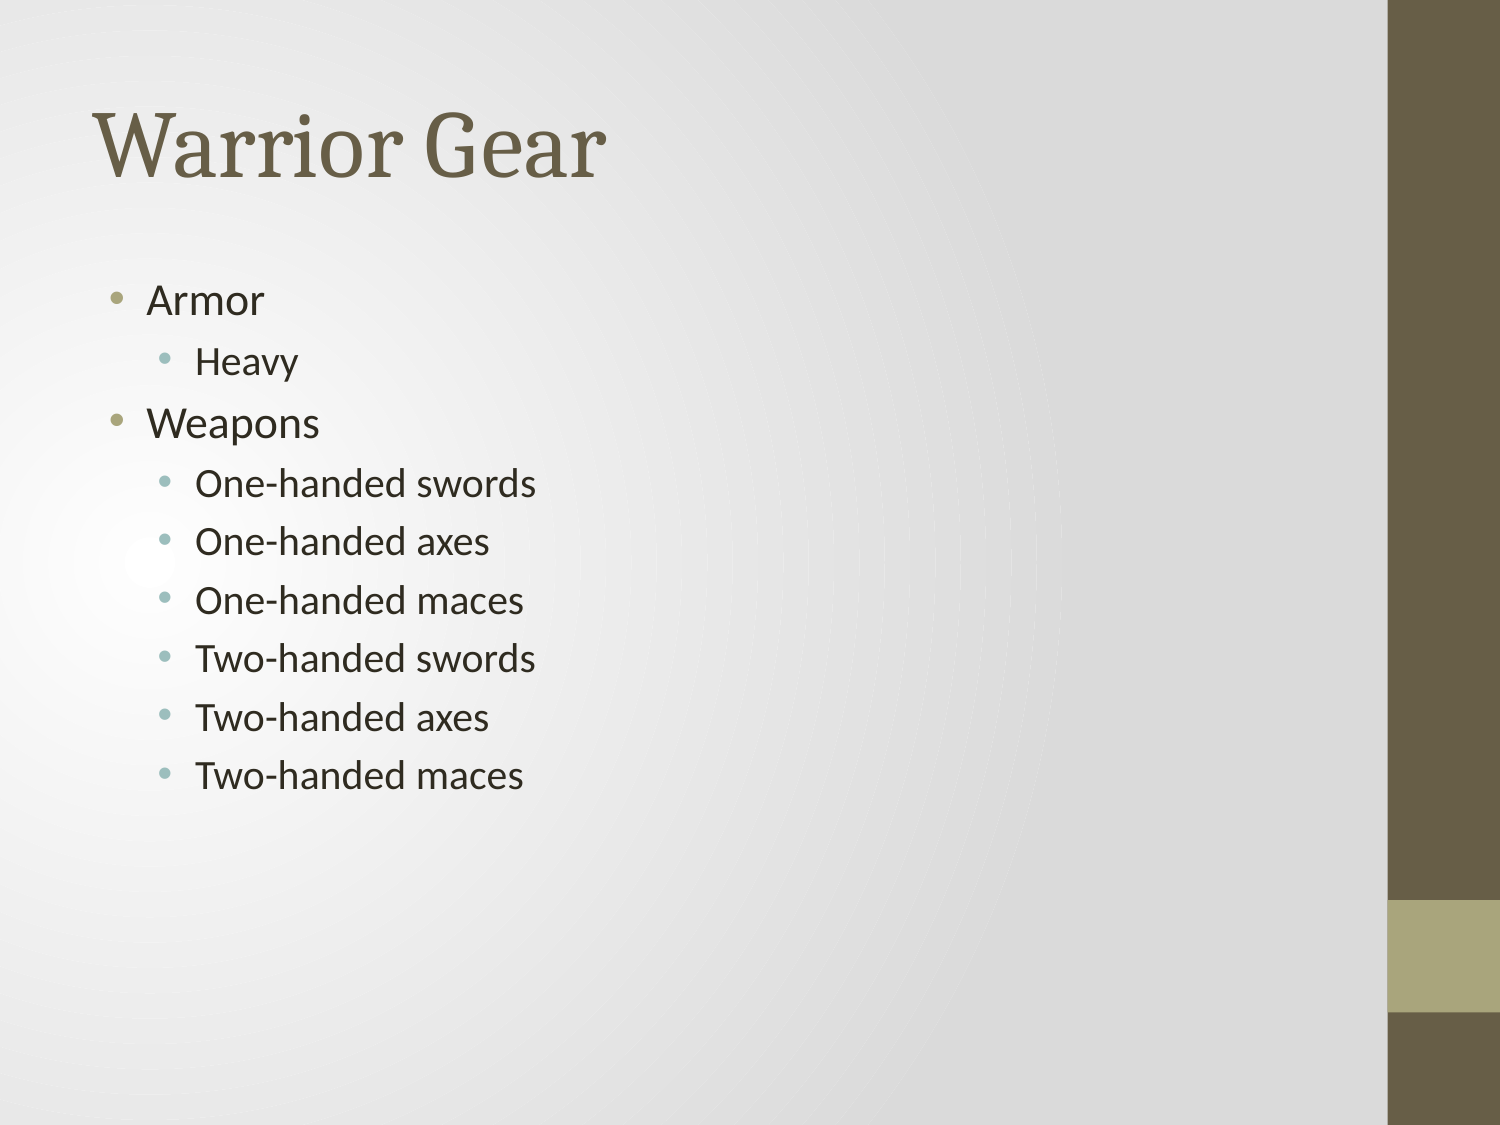

# Warrior Gear
Armor
Heavy
Weapons
One-handed swords
One-handed axes
One-handed maces
Two-handed swords
Two-handed axes
Two-handed maces